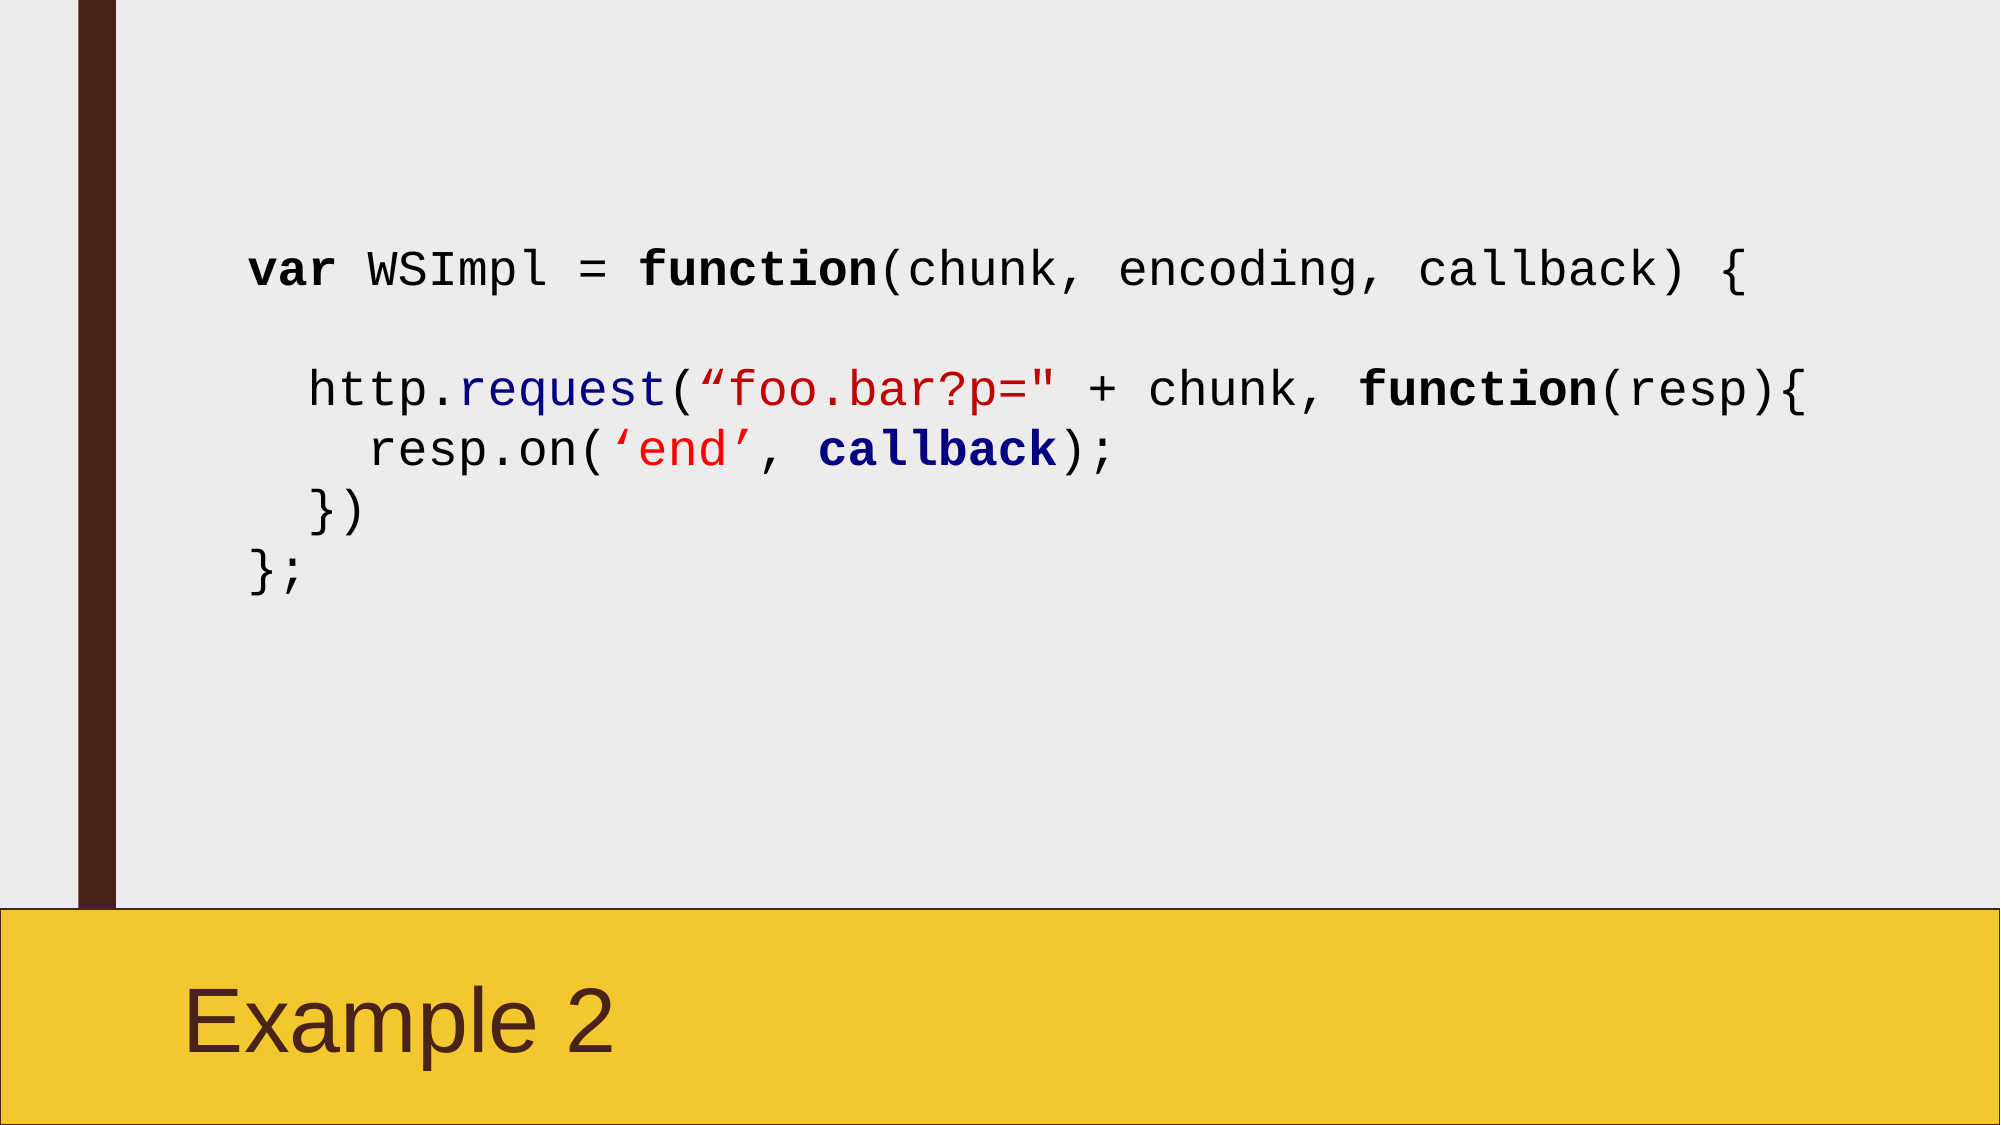

var WSImpl = function(chunk, encoding, callback) {

  http.request(“foo.bar?p=" + chunk, function(resp){
    resp.on(‘end’, callback);
  })
};

Example 2